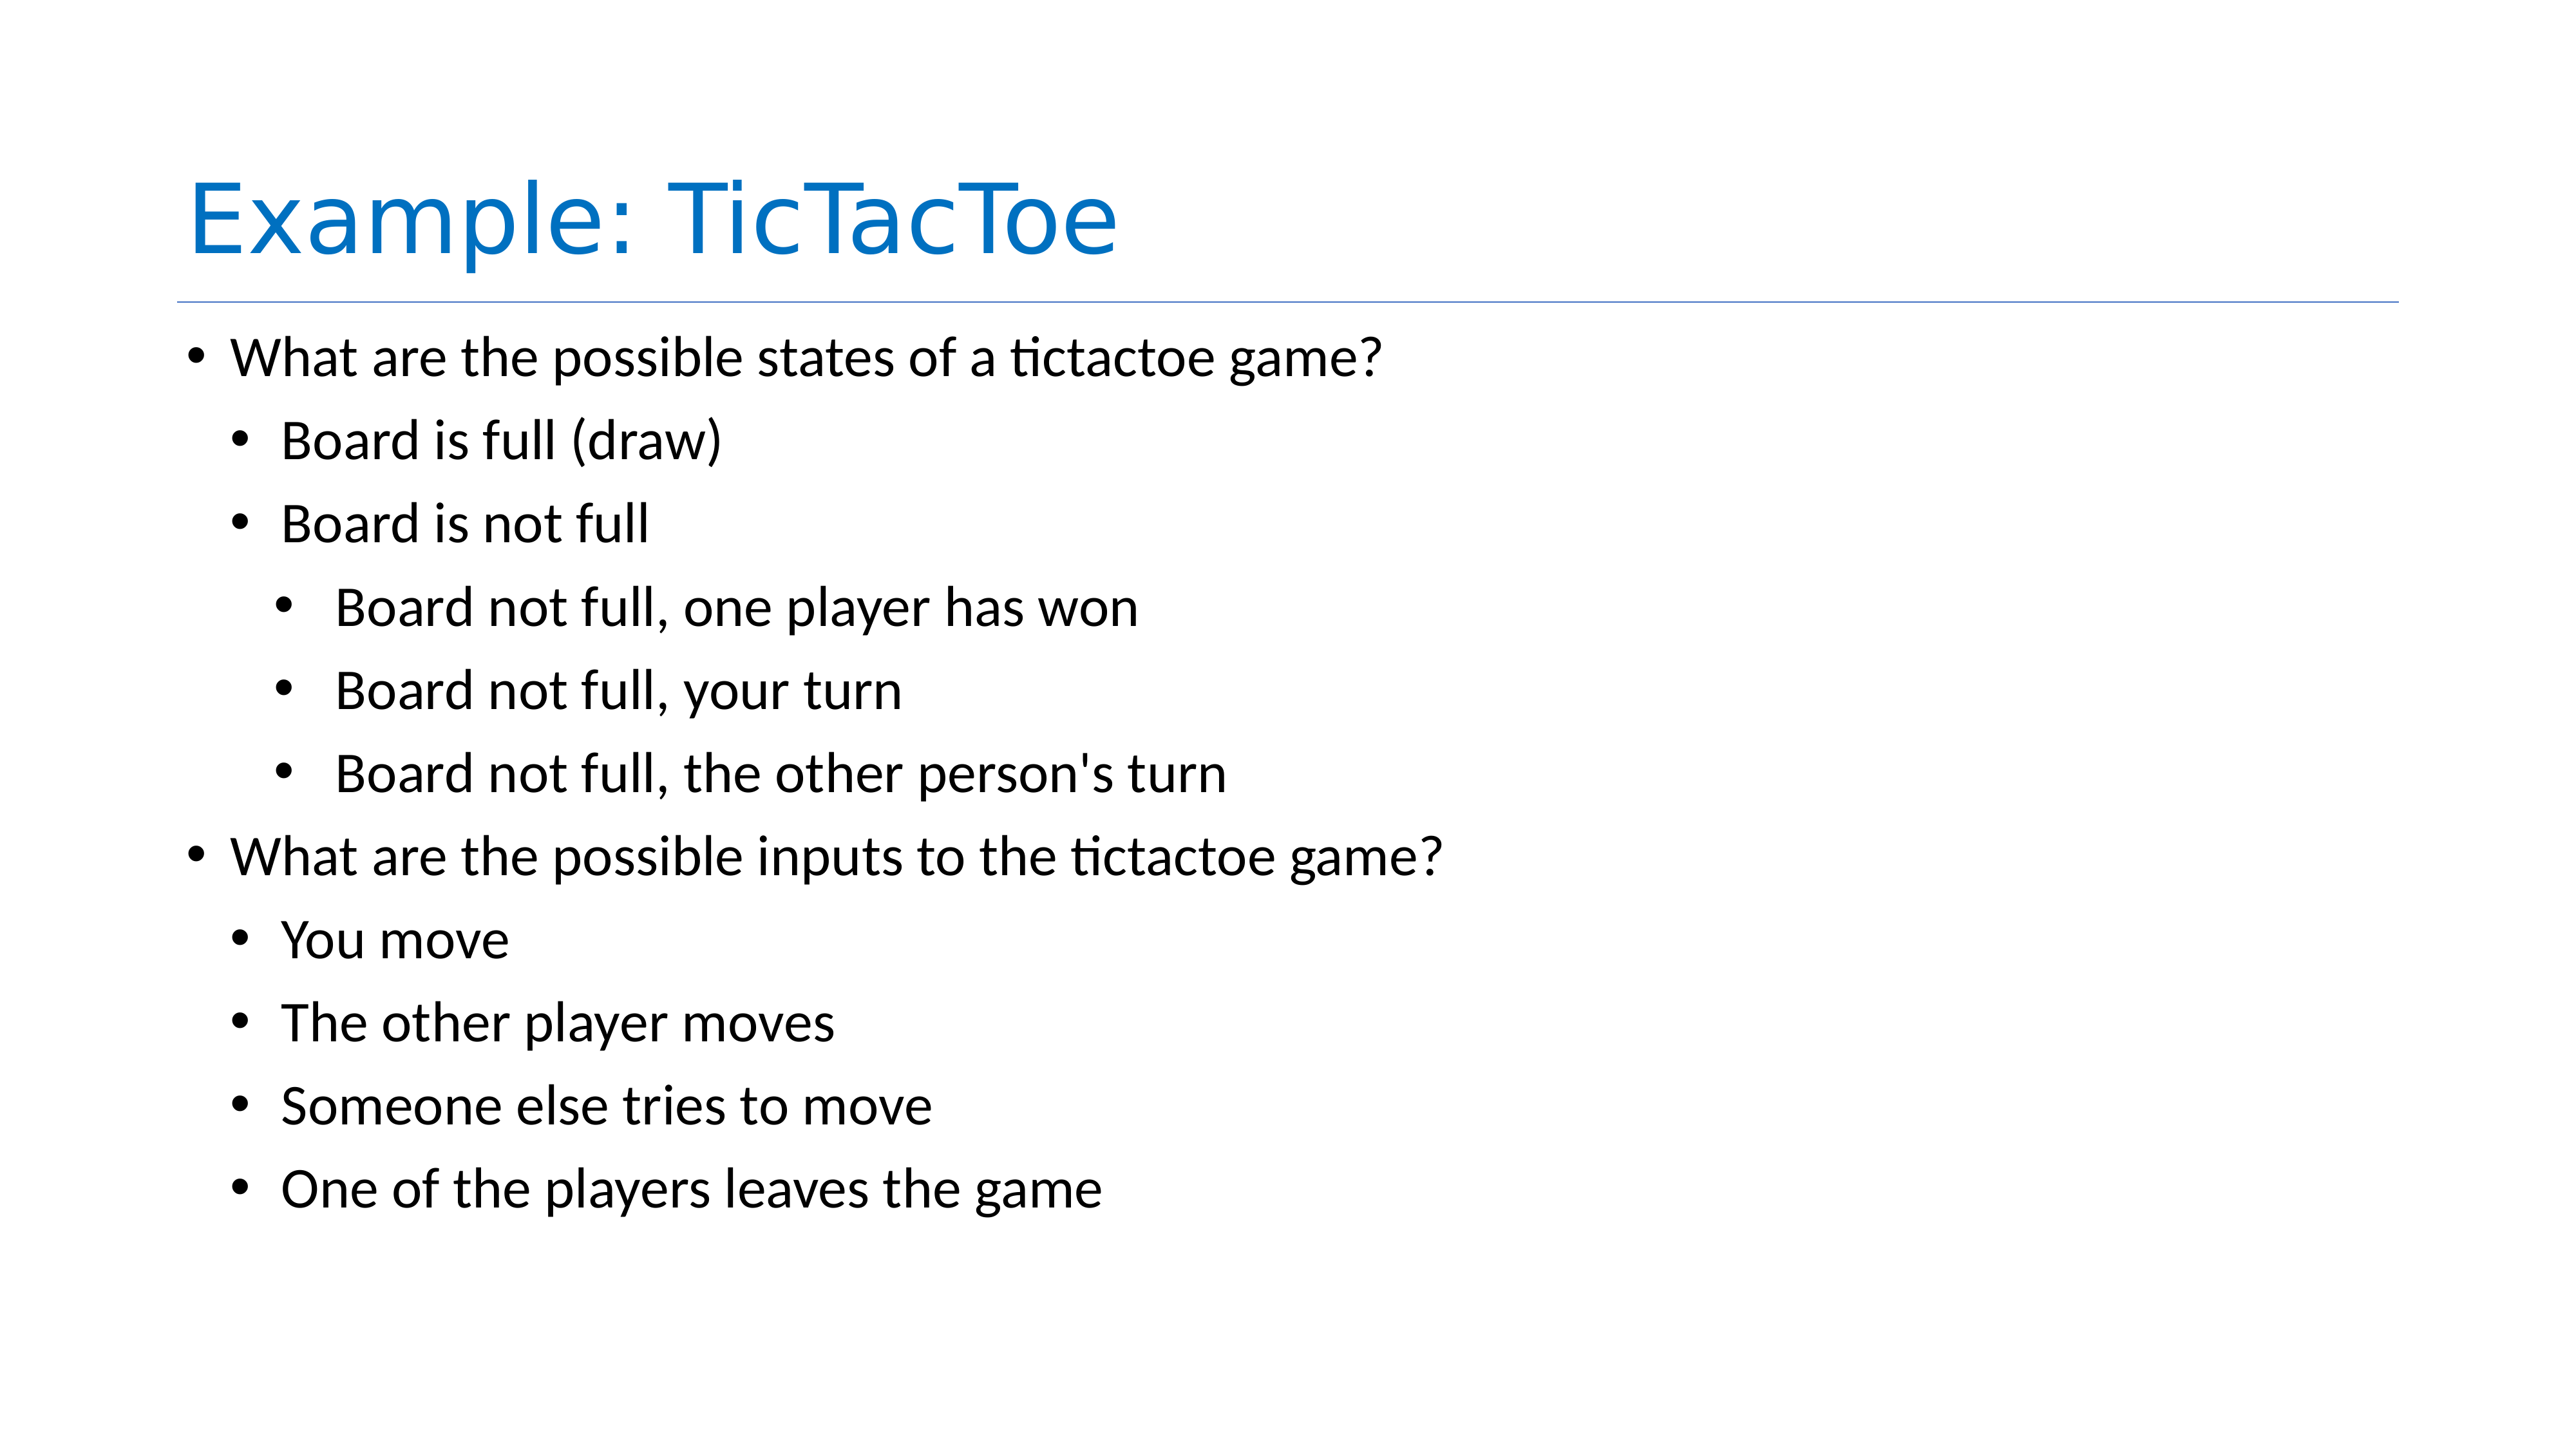

# Example: TicTacToe
What are the possible states of a tictactoe game?
Board is full (draw)
Board is not full
Board not full, one player has won
Board not full, your turn
Board not full, the other person's turn
What are the possible inputs to the tictactoe game?
You move
The other player moves
Someone else tries to move
One of the players leaves the game